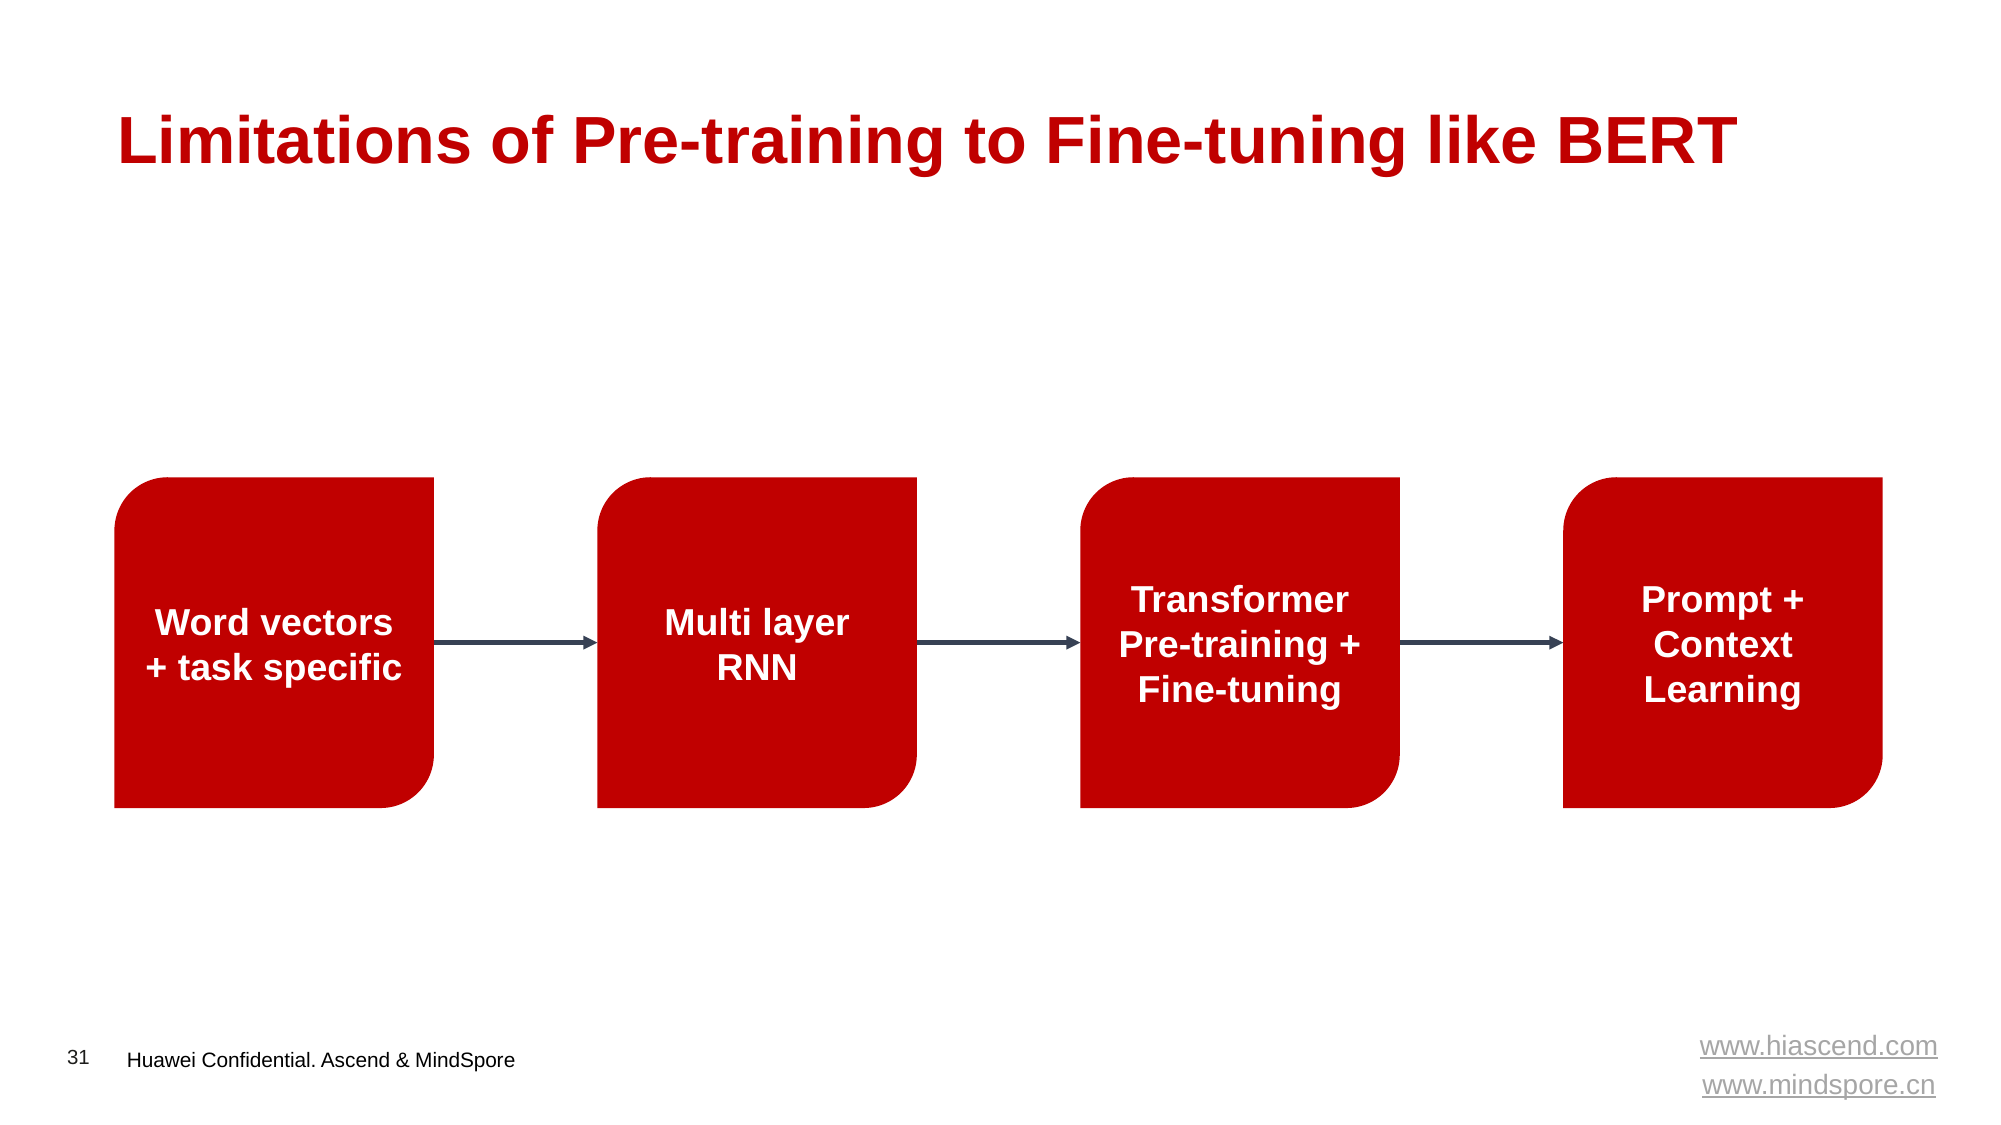

# Limitations of Pre-training to Fine-tuning like BERT

Word vectors + task specific
Multi layer RNN
Transformer Pre-training + Fine-tuning
Prompt + Context Learning